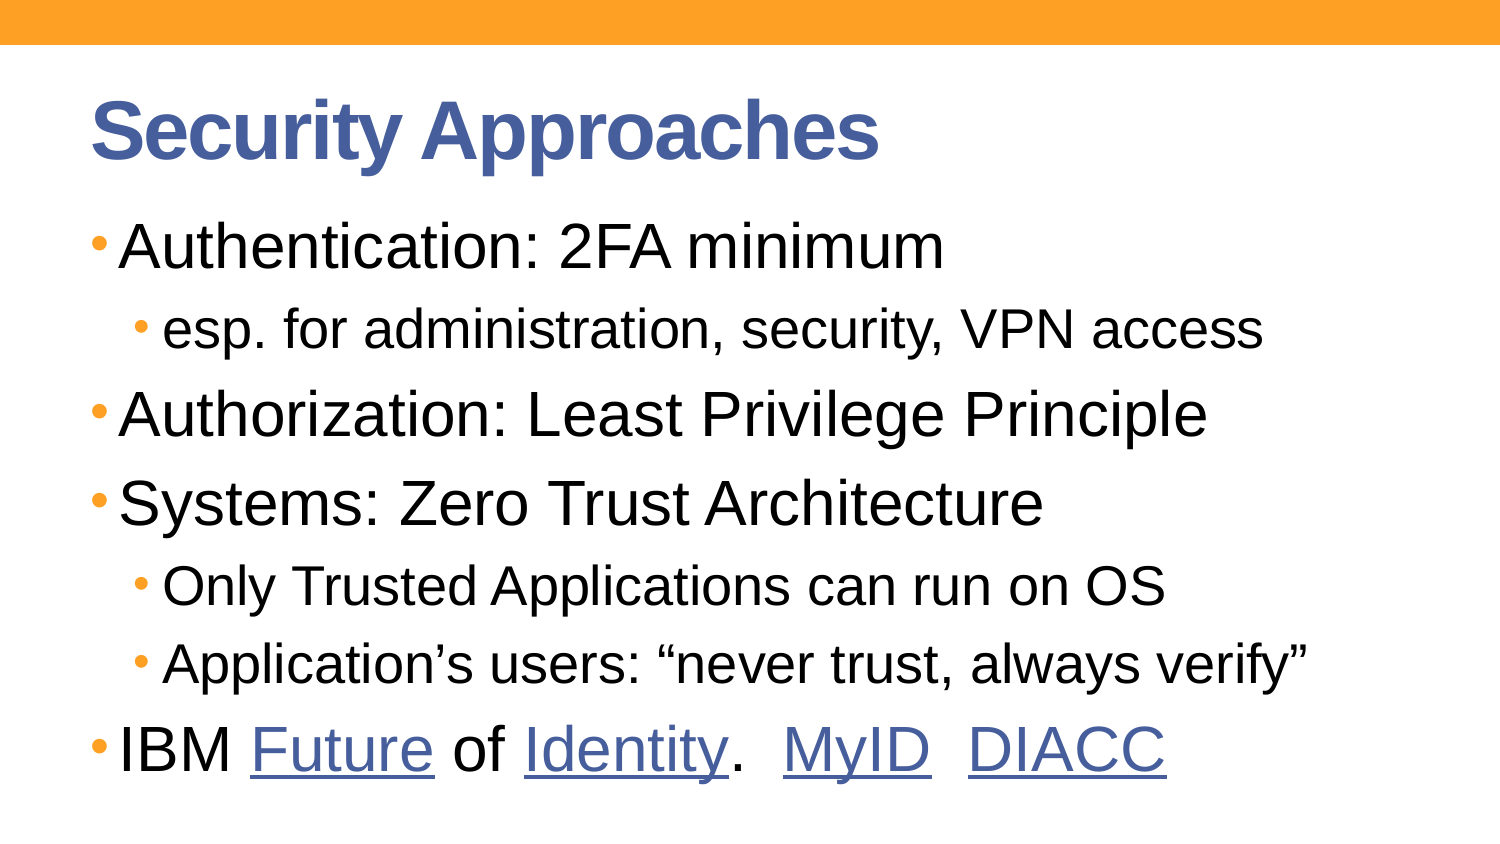

# Security Approaches
Authentication: 2FA minimum
esp. for administration, security, VPN access
Authorization: Least Privilege Principle
Systems: Zero Trust Architecture
Only Trusted Applications can run on OS
Application’s users: “never trust, always verify”
IBM Future of Identity.  MyID  DIACC